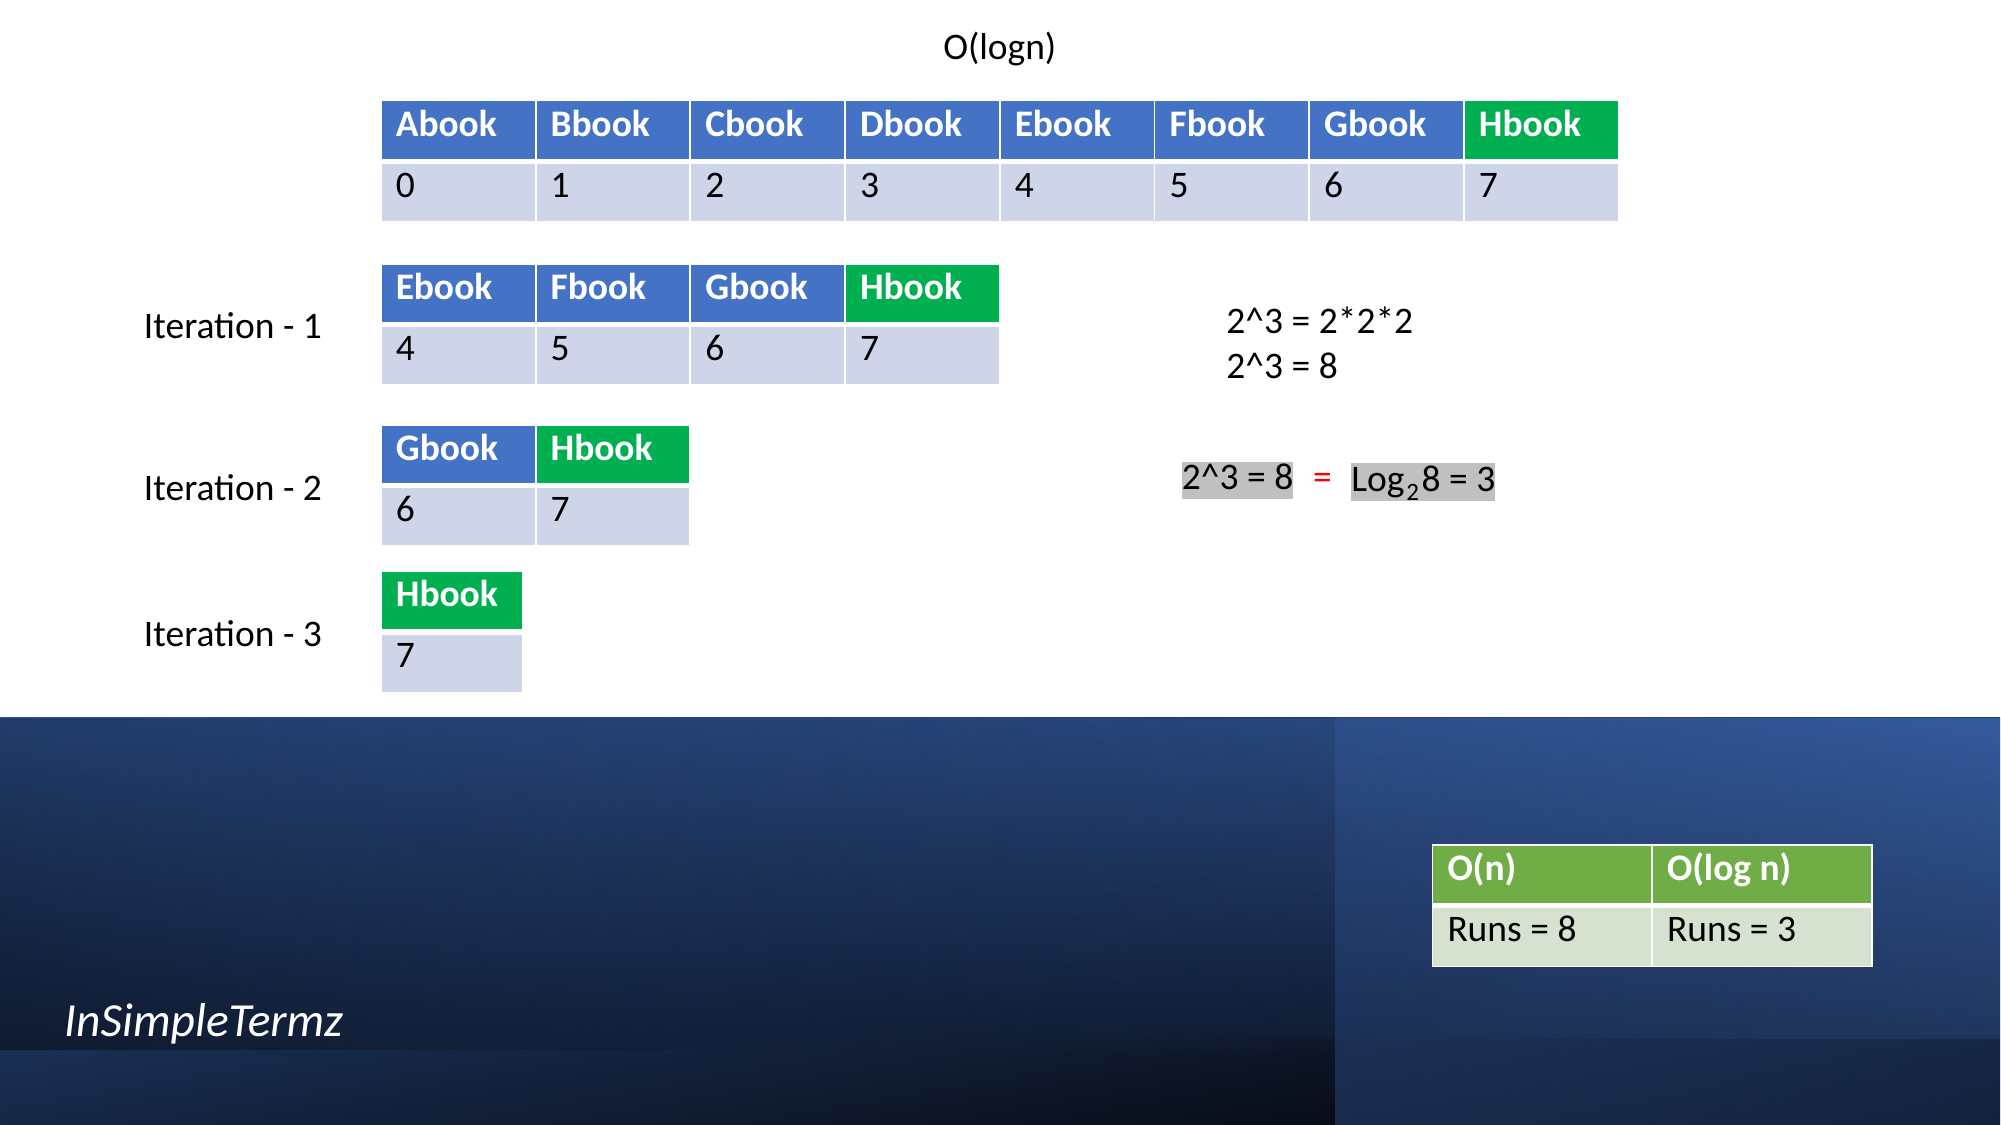

O(logn)
| Abook | Bbook | Cbook | Dbook | Ebook | Fbook | Gbook | Hbook |
| --- | --- | --- | --- | --- | --- | --- | --- |
| 0 | 1 | 2 | 3 | 4 | 5 | 6 | 7 |
| Ebook | Fbook | Gbook | Hbook |
| --- | --- | --- | --- |
| 4 | 5 | 6 | 7 |
2^3 = 2*2*2
2^3 = 8
Iteration - 1

Log  8 = 3
| Gbook | Hbook |
| --- | --- |
| 6 | 7 |
=
2^3 = 8
Iteration - 2
2
| Hbook |
| --- |
| 7 |
Iteration - 3

| O(n) | O(log n) |
| --- | --- |
| Runs = 8 | Runs = 3 |
InSimpleTermz